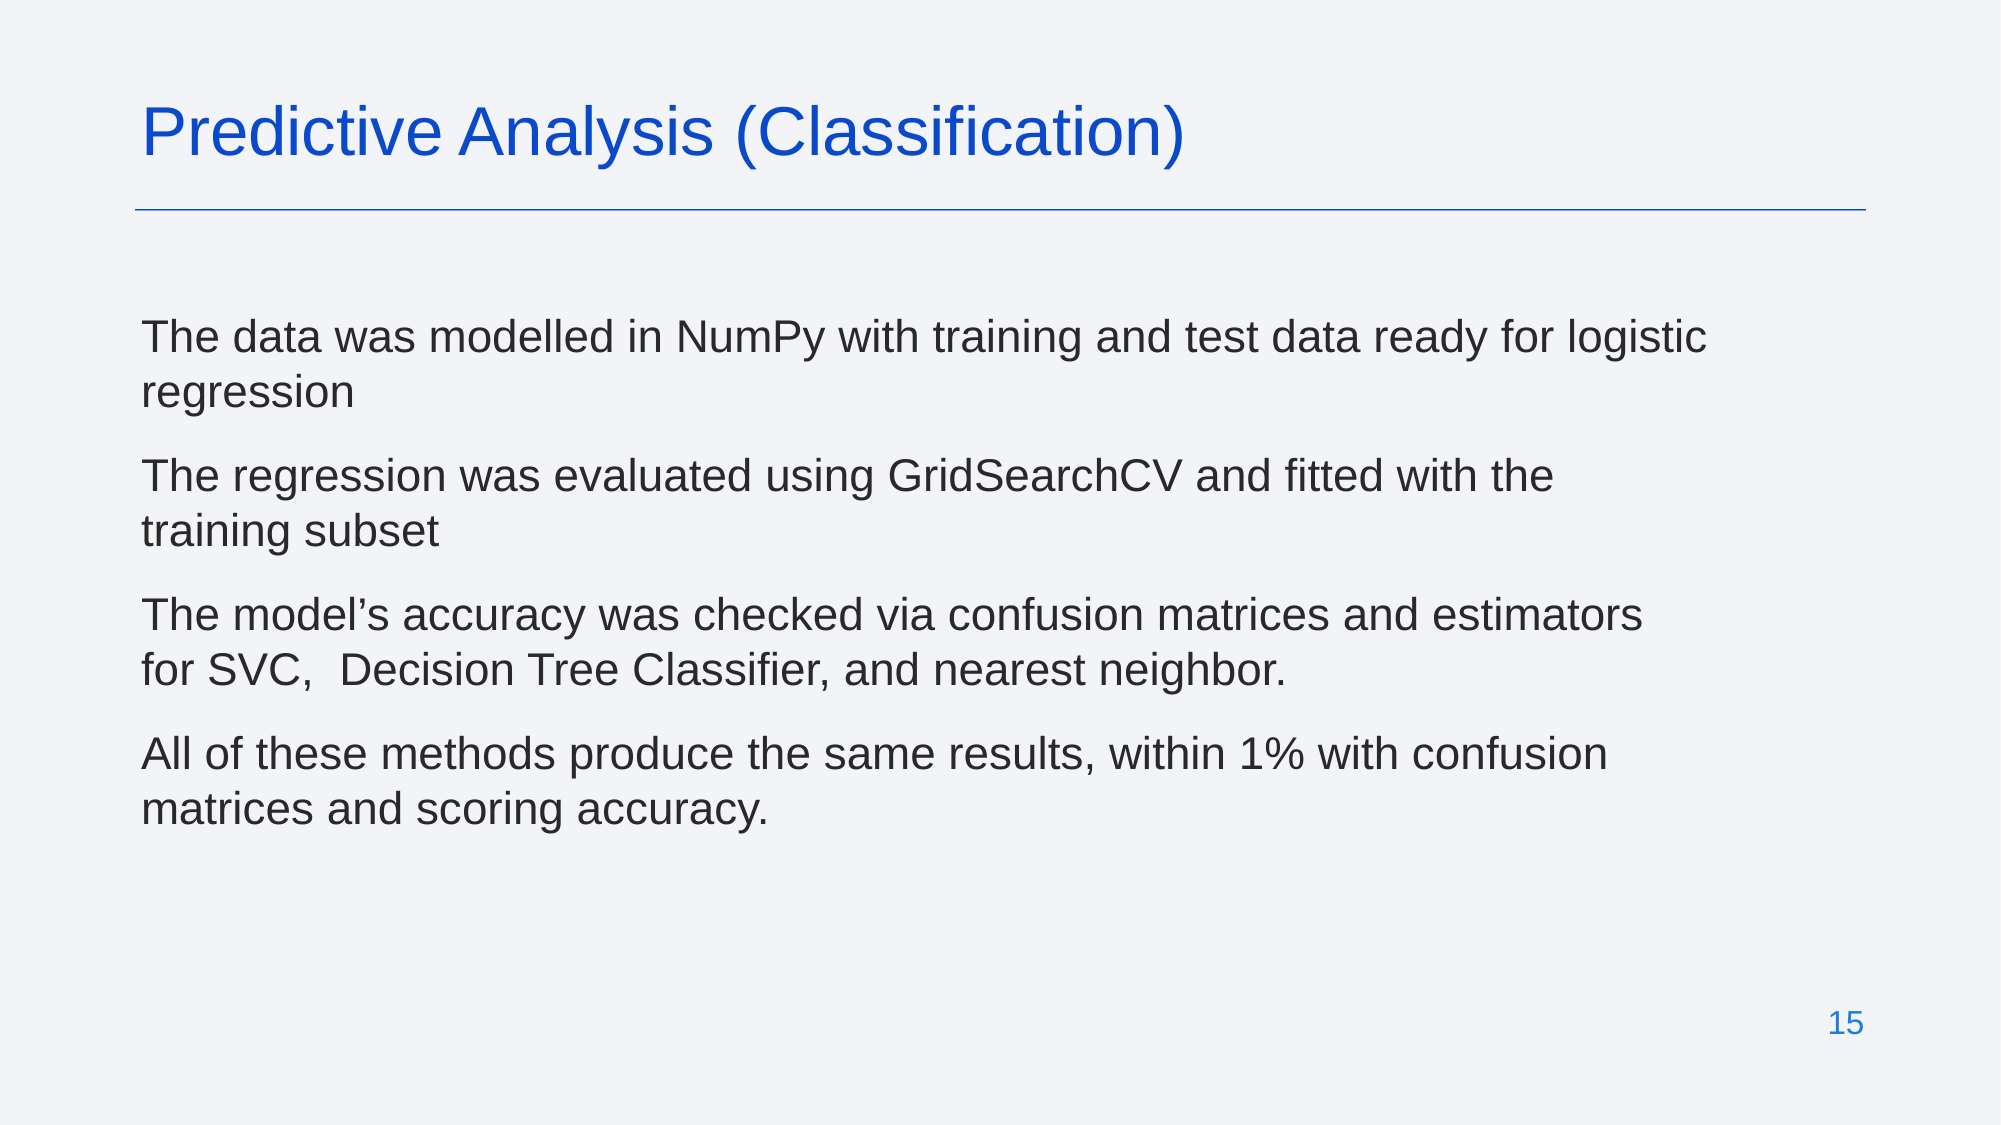

Predictive Analysis (Classification)
The data was modelled in NumPy with training and test data ready for logistic regression
The regression was evaluated using GridSearchCV and fitted with the training subset
The model’s accuracy was checked via confusion matrices and estimators for SVC,  Decision Tree Classifier, and nearest neighbor.
All of these methods produce the same results, within 1% with confusion matrices and scoring accuracy.
15